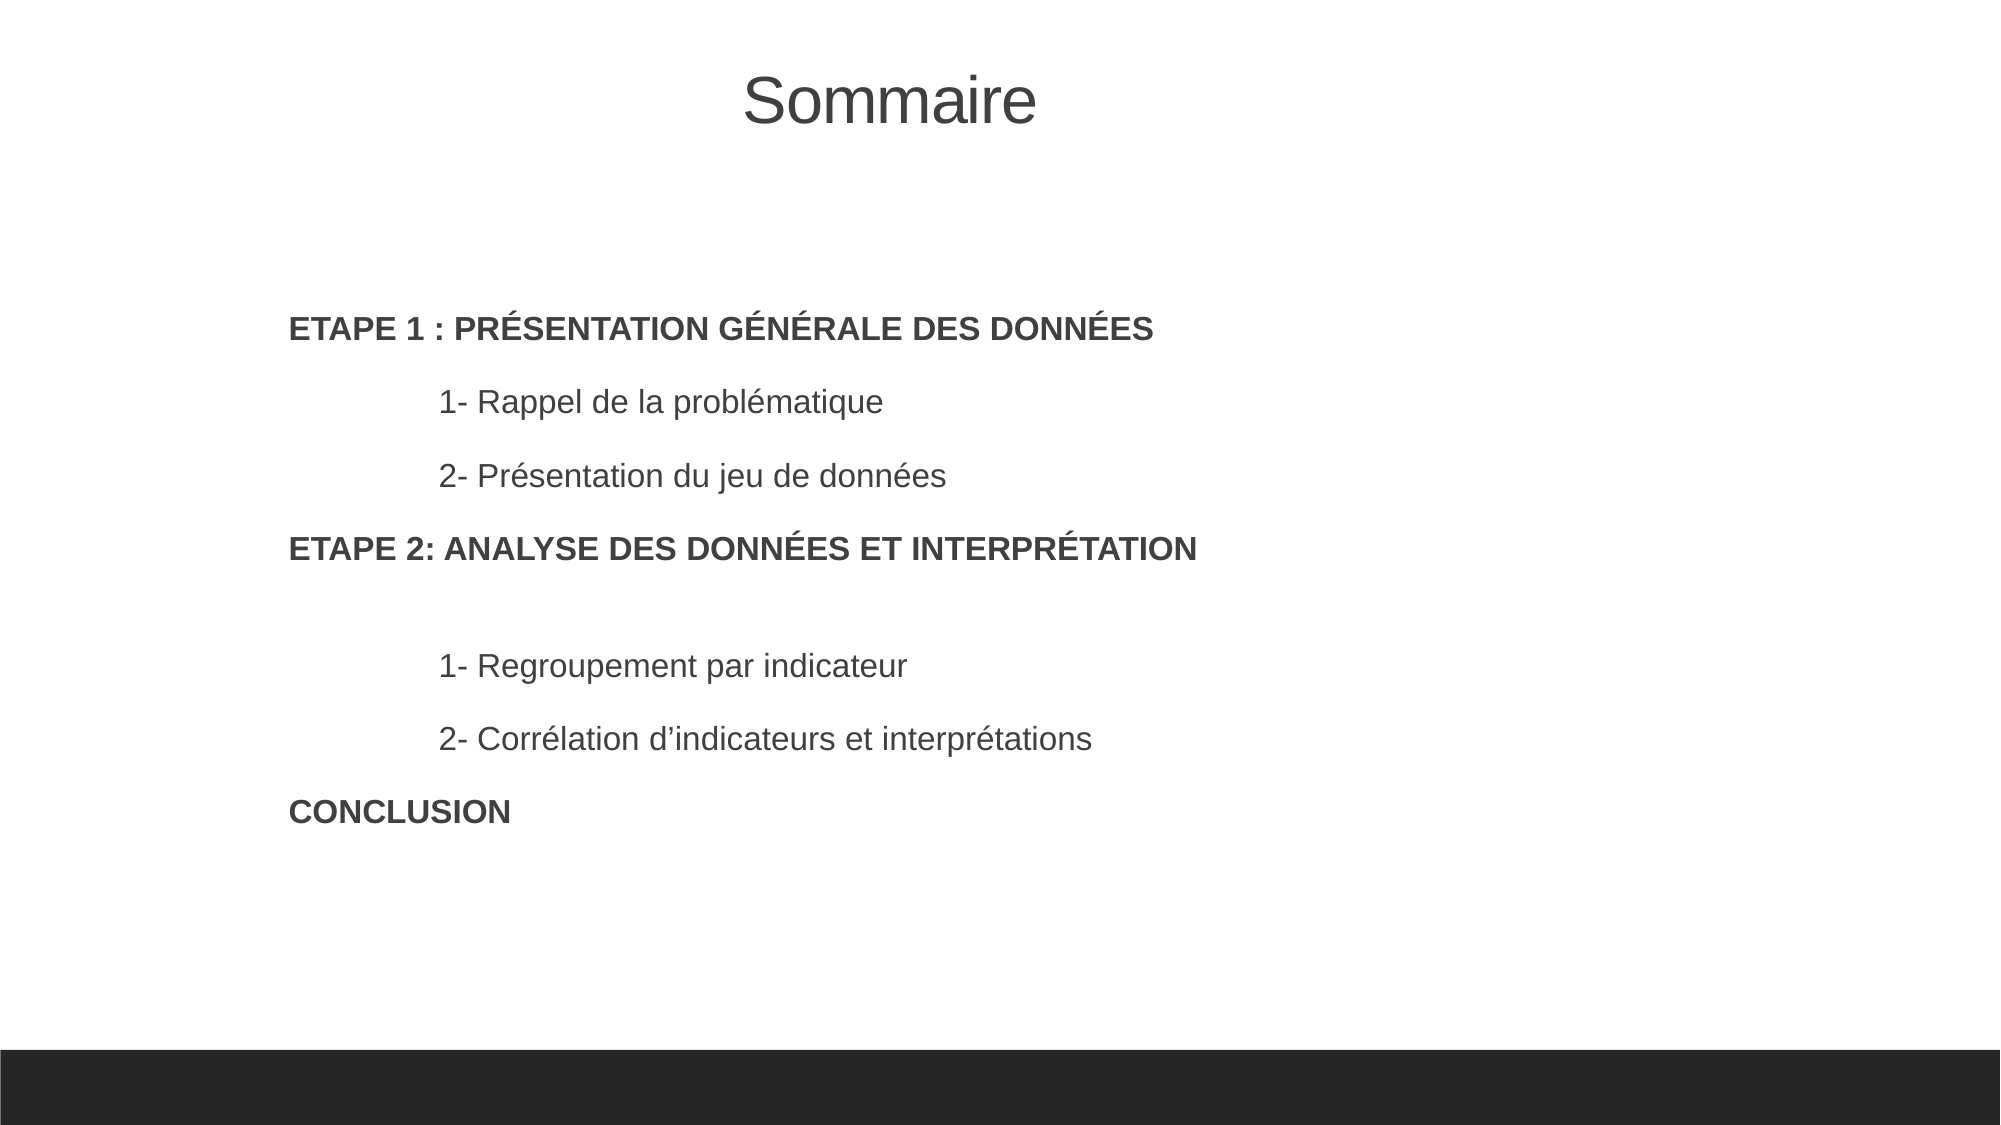

Sommaire
ETAPE 1 : PRÉSENTATION GÉNÉRALE DES DONNÉES
	1- Rappel de la problématique
	2- Présentation du jeu de données
ETAPE 2: ANALYSE DES DONNÉES ET INTERPRÉTATION
	1- Regroupement par indicateur
	2- Corrélation d’indicateurs et interprétations
CONCLUSION